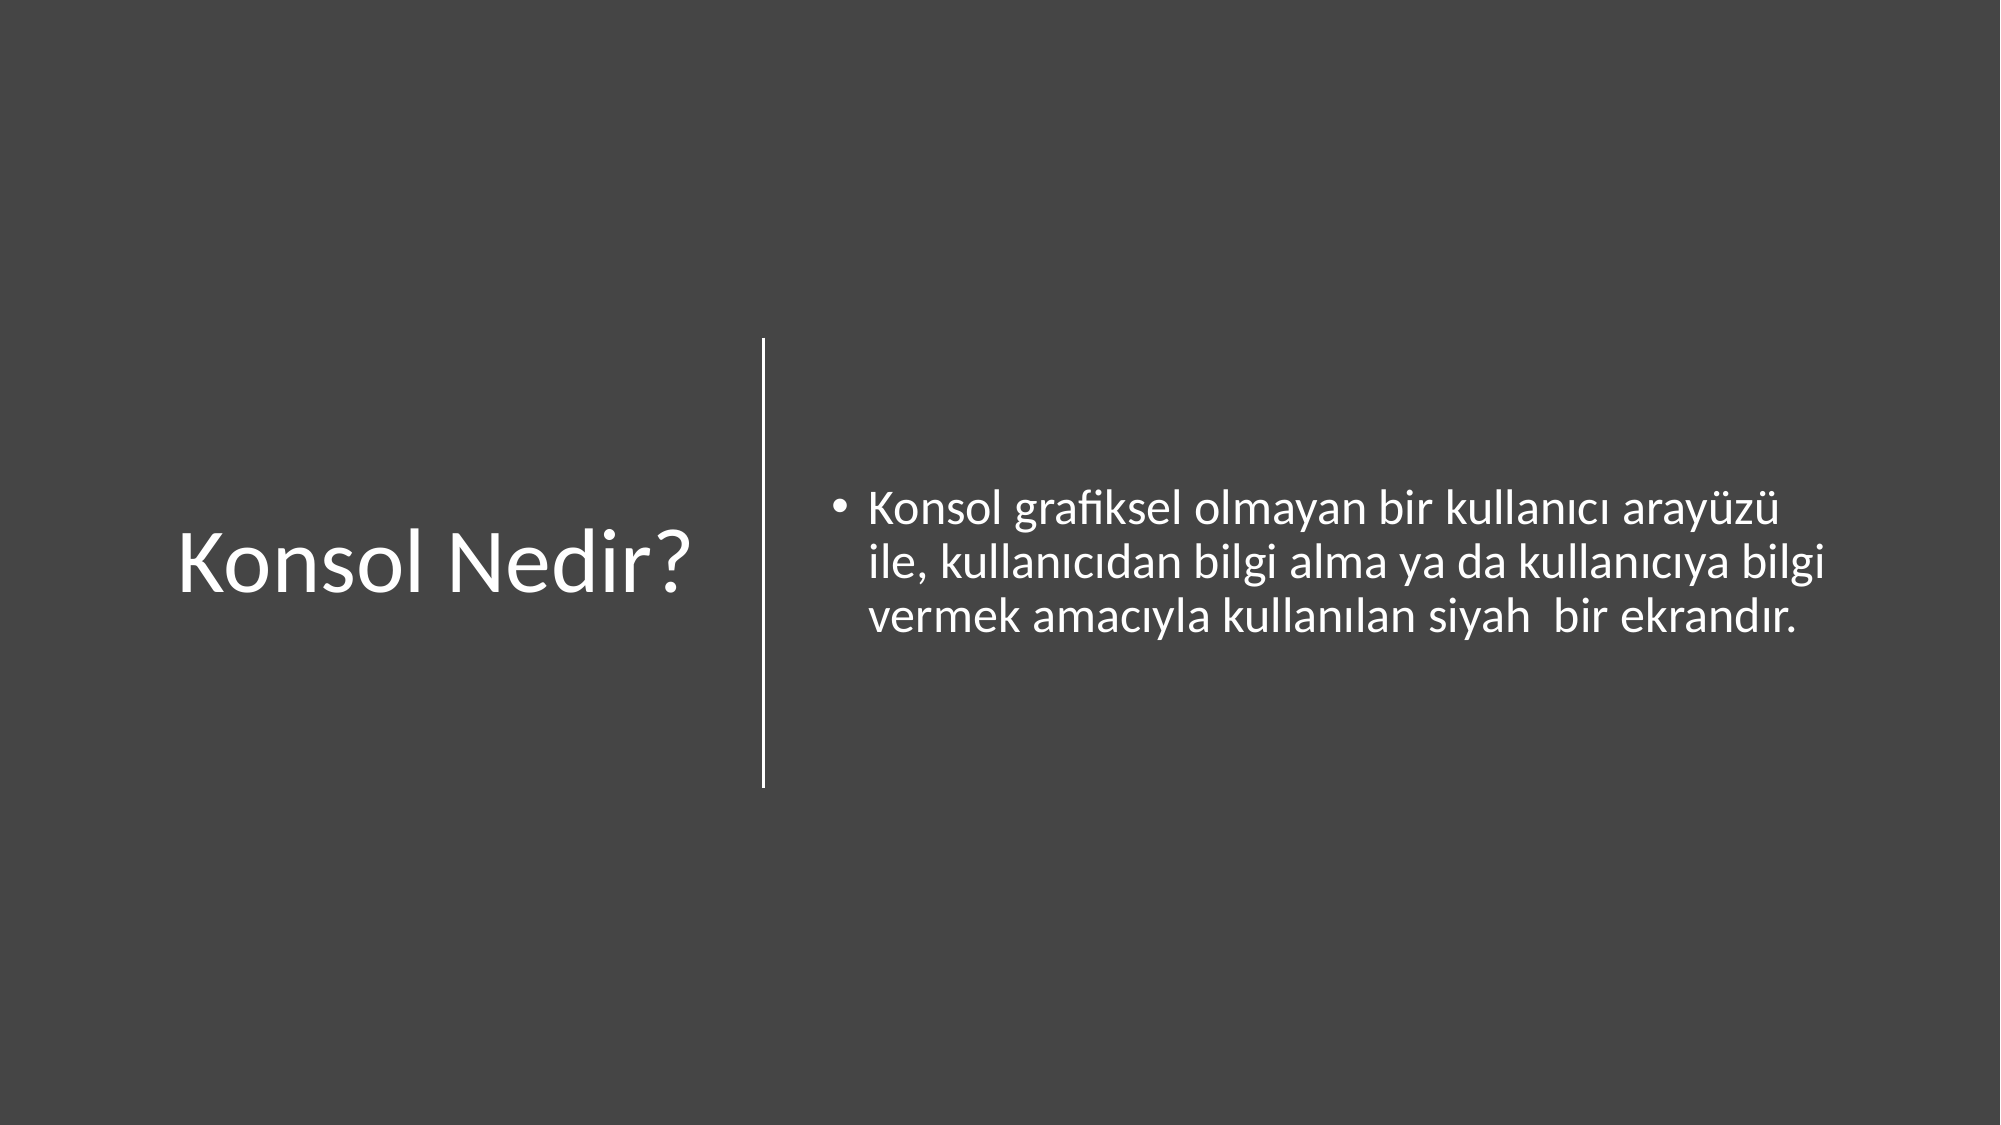

# Konsol Nedir?
Konsol grafiksel olmayan bir kullanıcı arayüzü ile, kullanıcıdan bilgi alma ya da kullanıcıya bilgi vermek amacıyla kullanılan siyah  bir ekrandır.